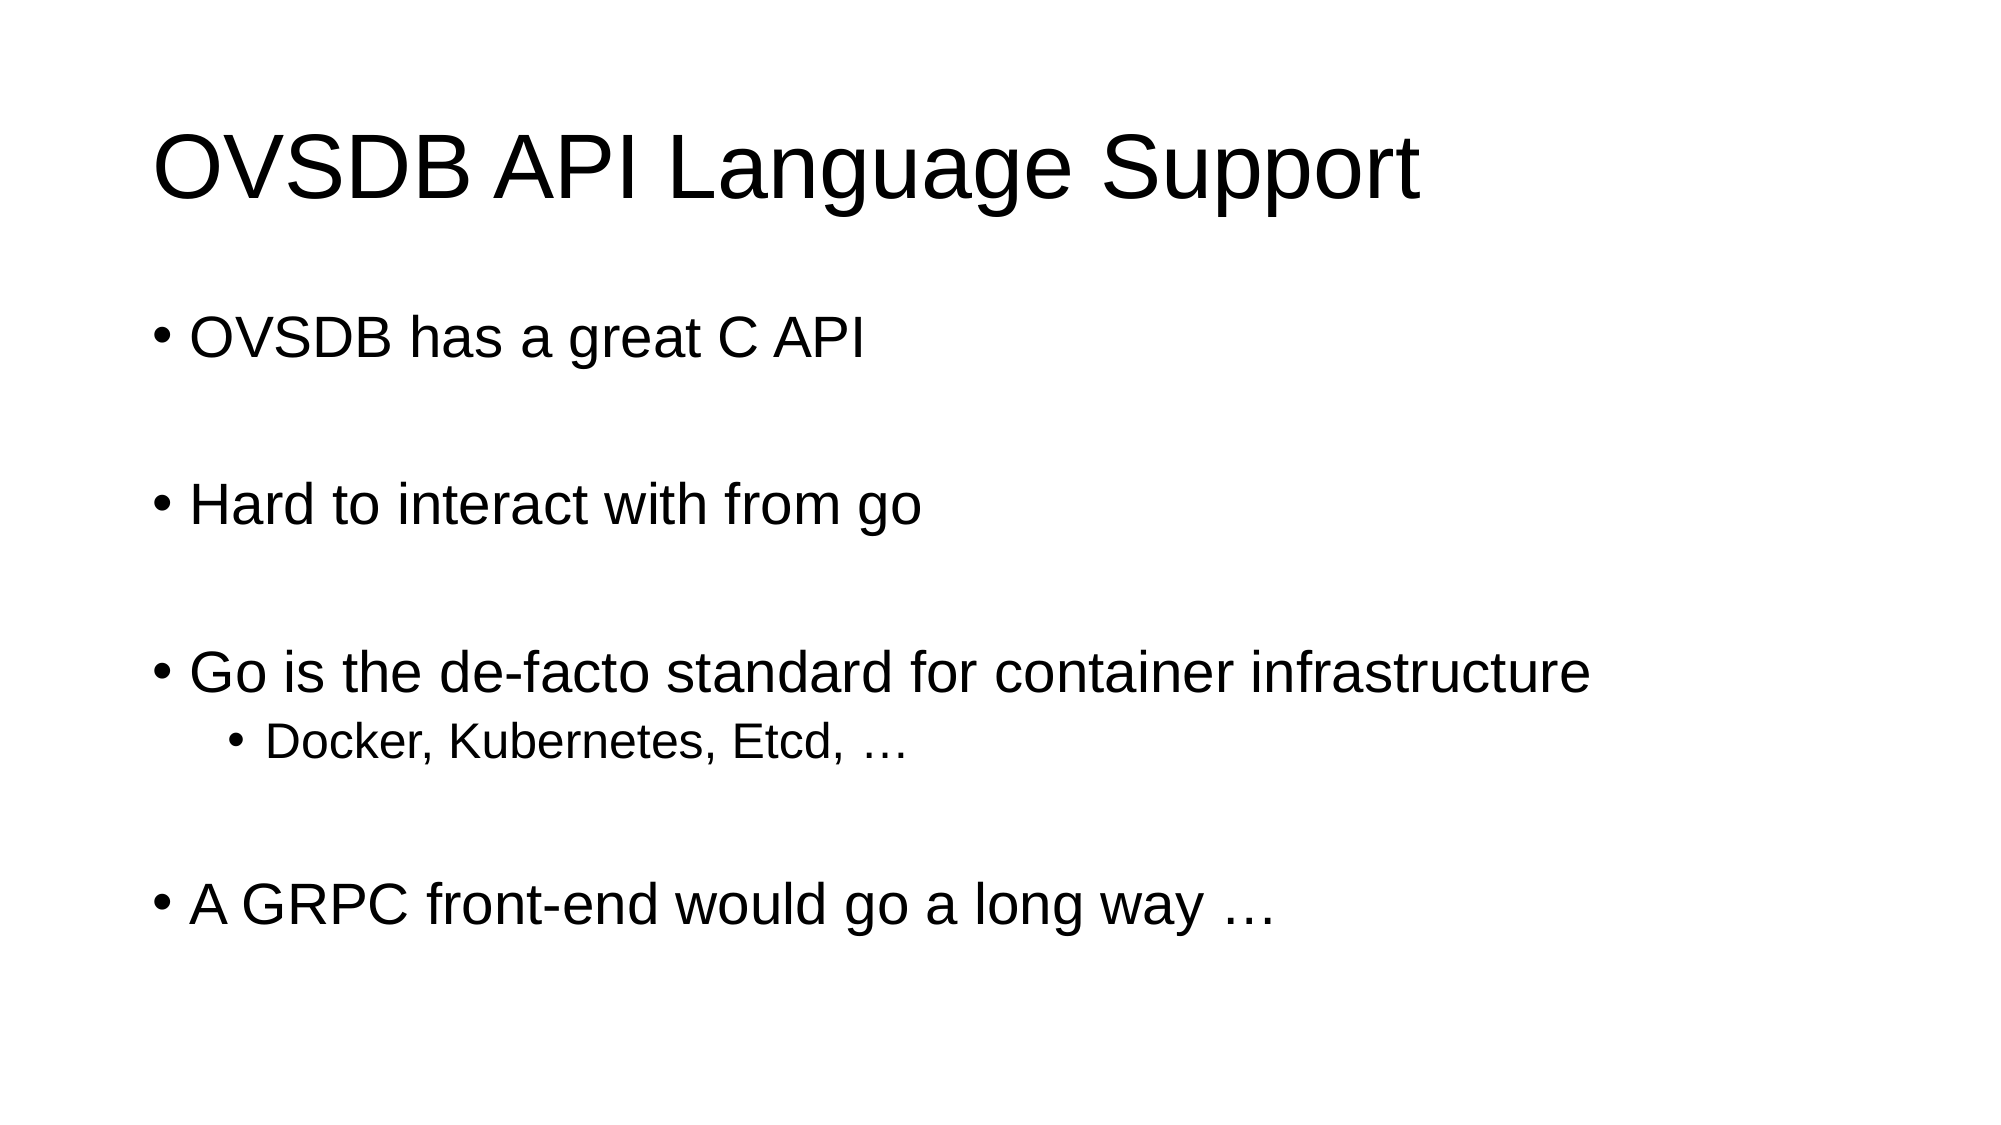

# OVSDB API Language Support
OVSDB has a great C API

Hard to interact with from go

Go is the de-facto standard for container infrastructure
Docker, Kubernetes, Etcd, …

A GRPC front-end would go a long way …